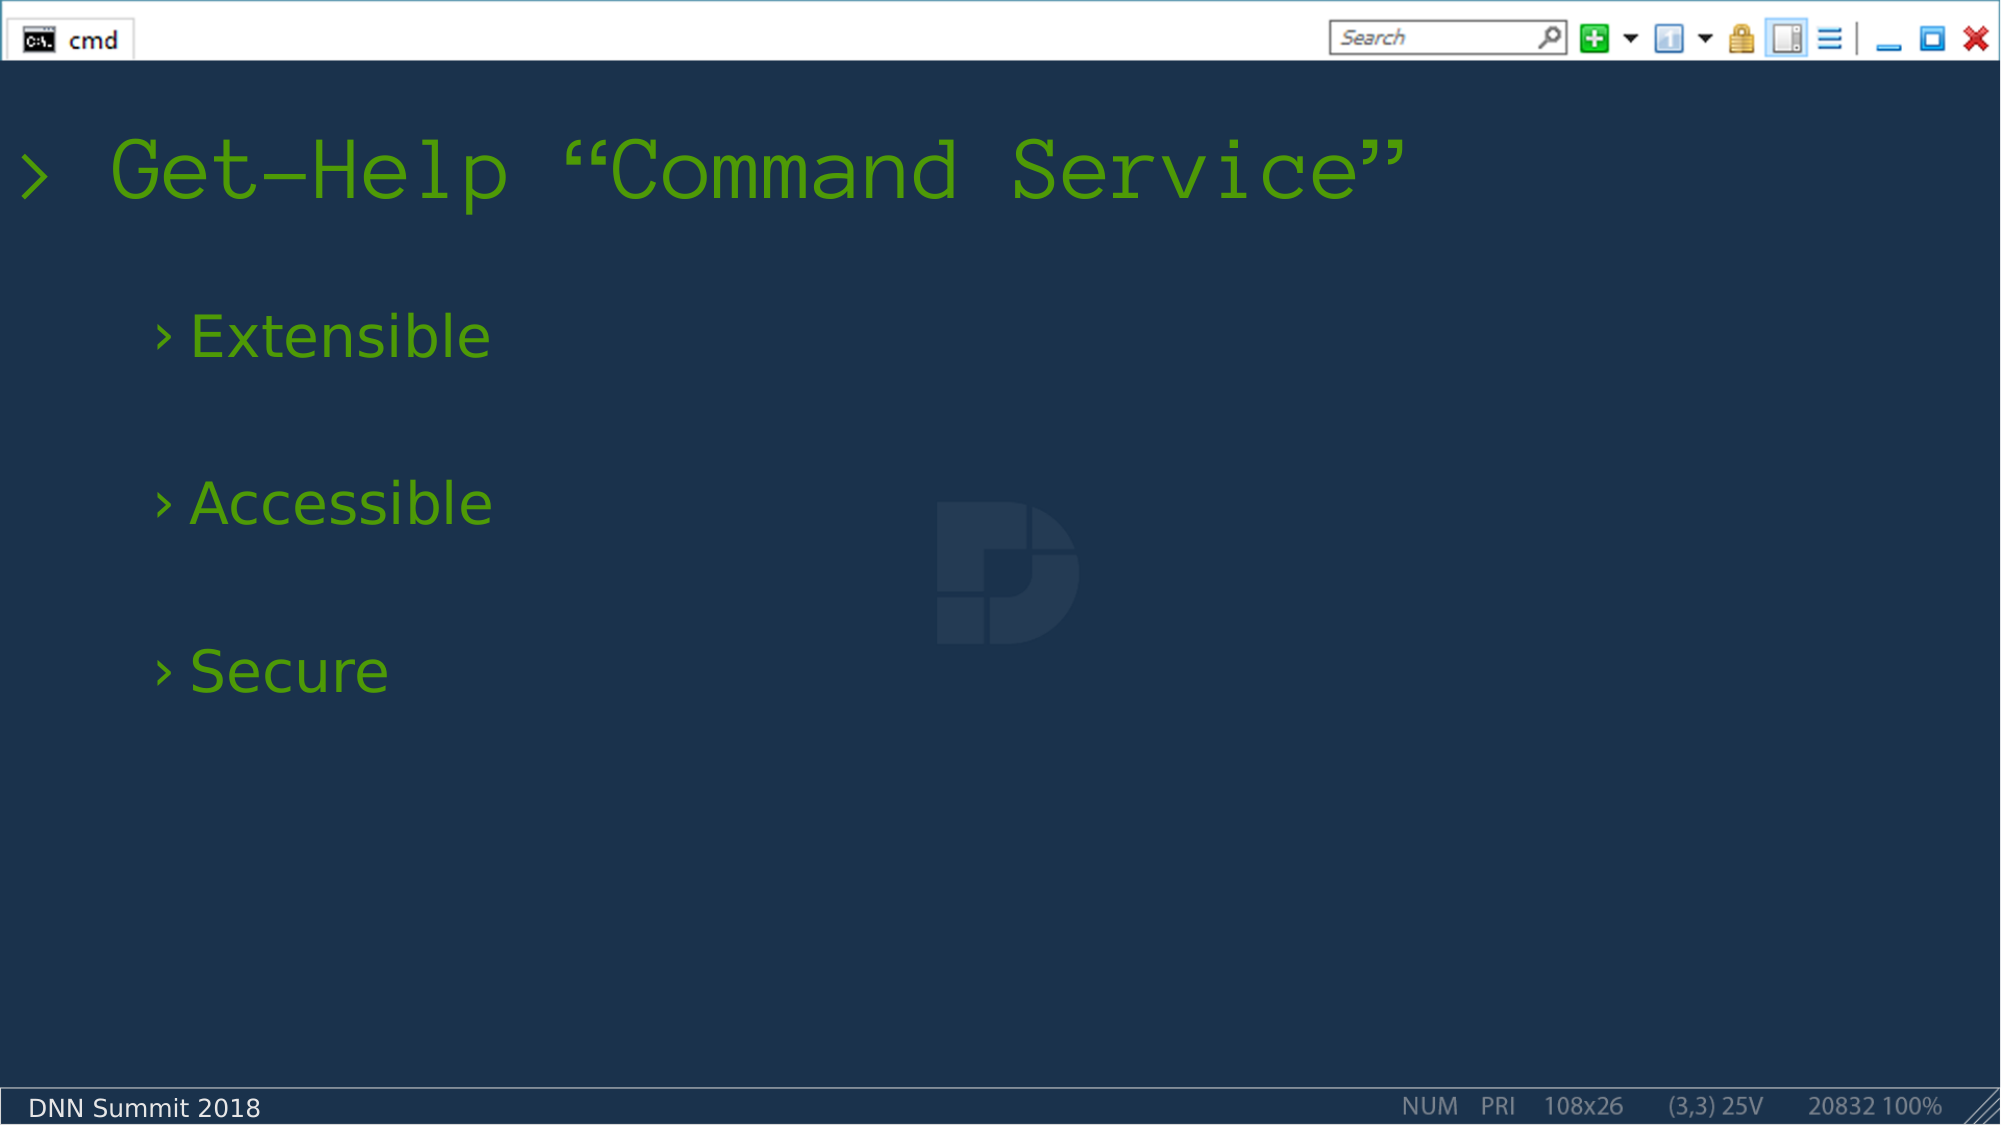

# > Get-Help “Command Service”
Extensible

Accessible

Secure